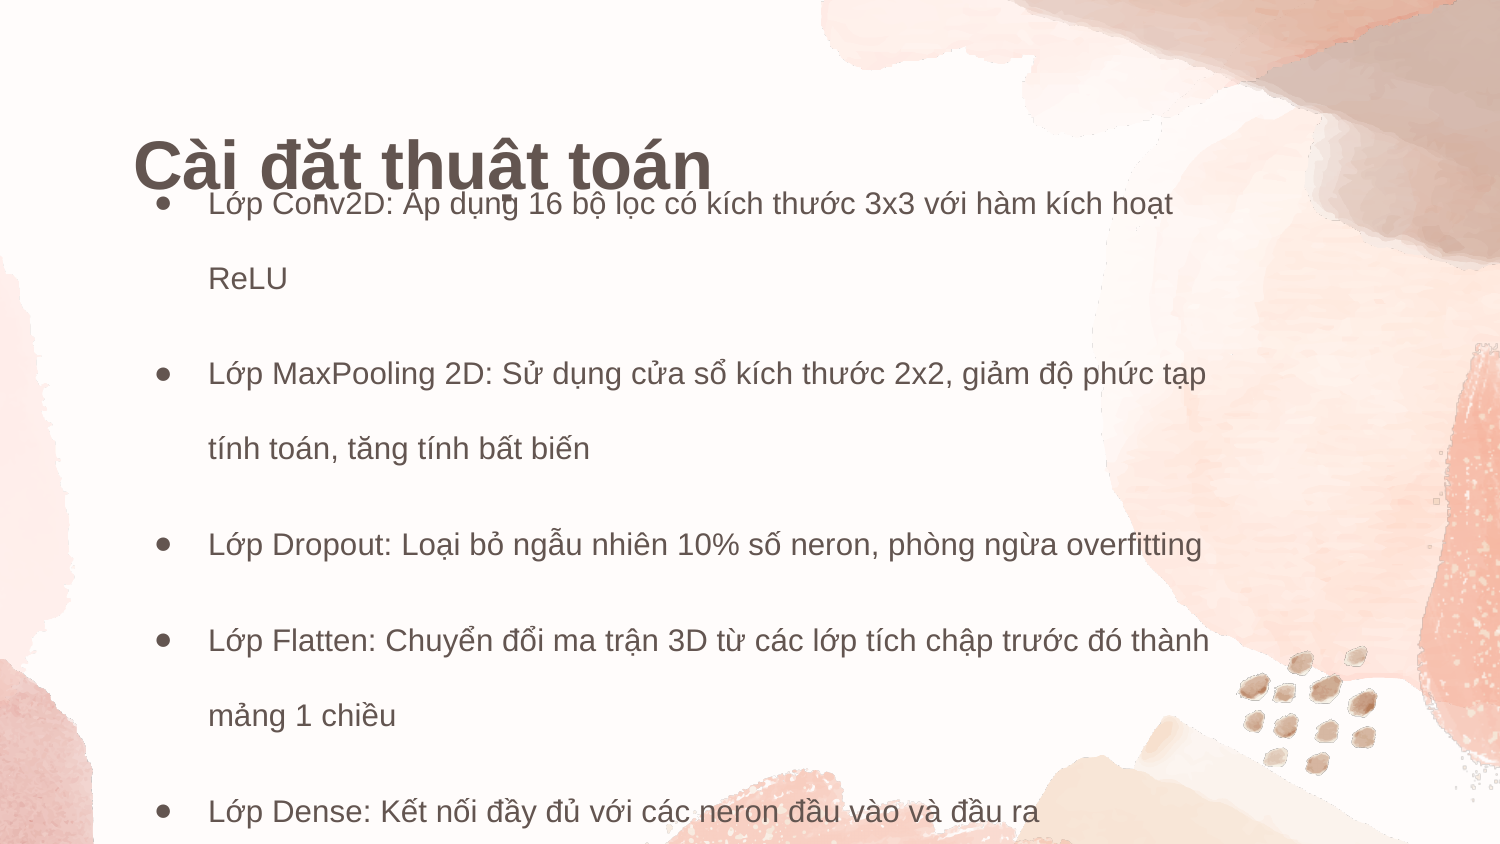

# Cài đặt thuật toán

Lớp Conv2D: Áp dụng 16 bộ lọc có kích thước 3x3 với hàm kích hoạt ReLU
Lớp MaxPooling 2D: Sử dụng cửa sổ kích thước 2x2, giảm độ phức tạp tính toán, tăng tính bất biến
Lớp Dropout: Loại bỏ ngẫu nhiên 10% số neron, phòng ngừa overfitting
Lớp Flatten: Chuyển đổi ma trận 3D từ các lớp tích chập trước đó thành mảng 1 chiều
Lớp Dense: Kết nối đầy đủ với các neron đầu vào và đầu ra